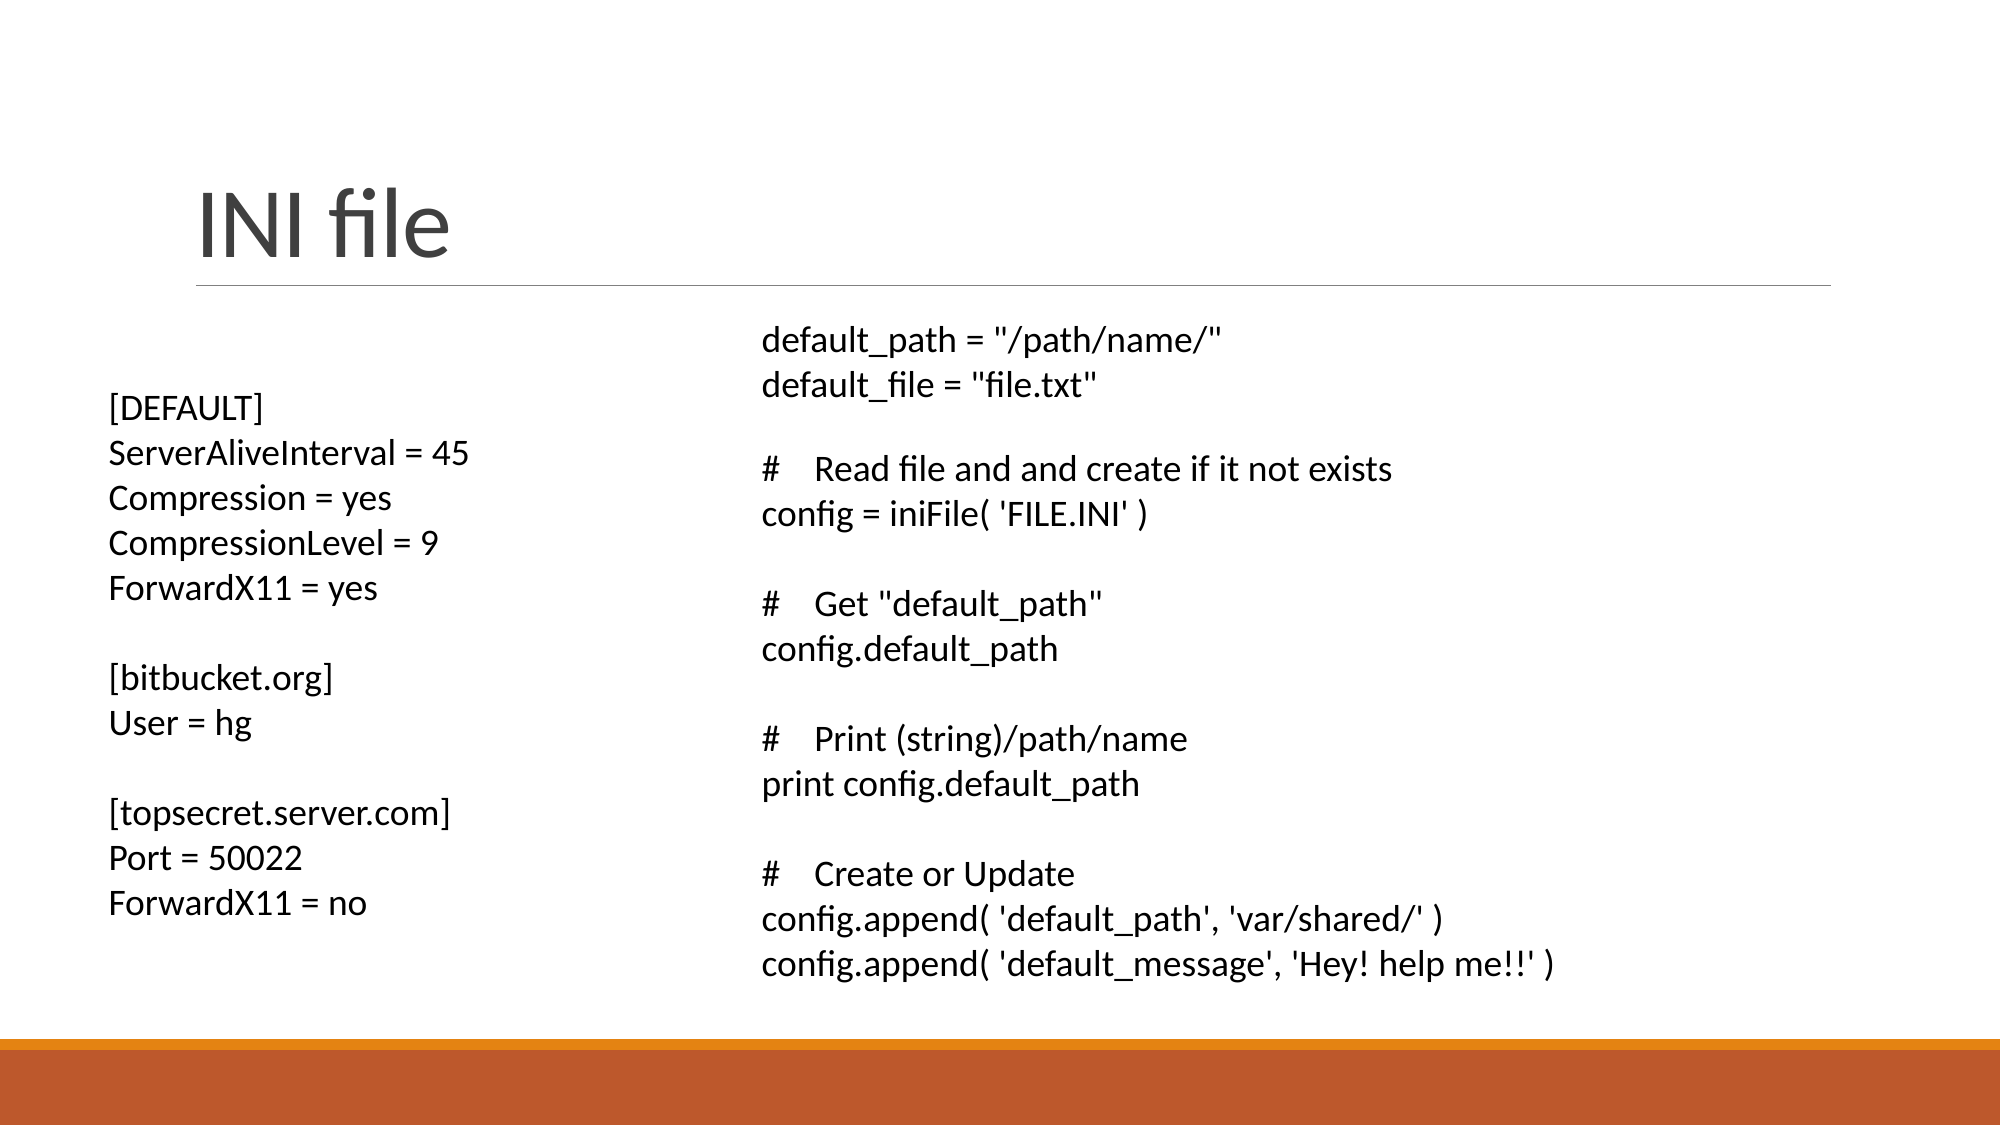

# INI file
default_path = "/path/name/"
default_file = "file.txt"
[DEFAULT]
ServerAliveInterval = 45
Compression = yes
CompressionLevel = 9
ForwardX11 = yes

[bitbucket.org]
User = hg

[topsecret.server.com]
Port = 50022
ForwardX11 = no
#    Read file and and create if it not exists
config = iniFile( 'FILE.INI' )

#    Get "default_path"
config.default_path

#    Print (string)/path/name
print config.default_path

#    Create or Update
config.append( 'default_path', 'var/shared/' )
config.append( 'default_message', 'Hey! help me!!' )